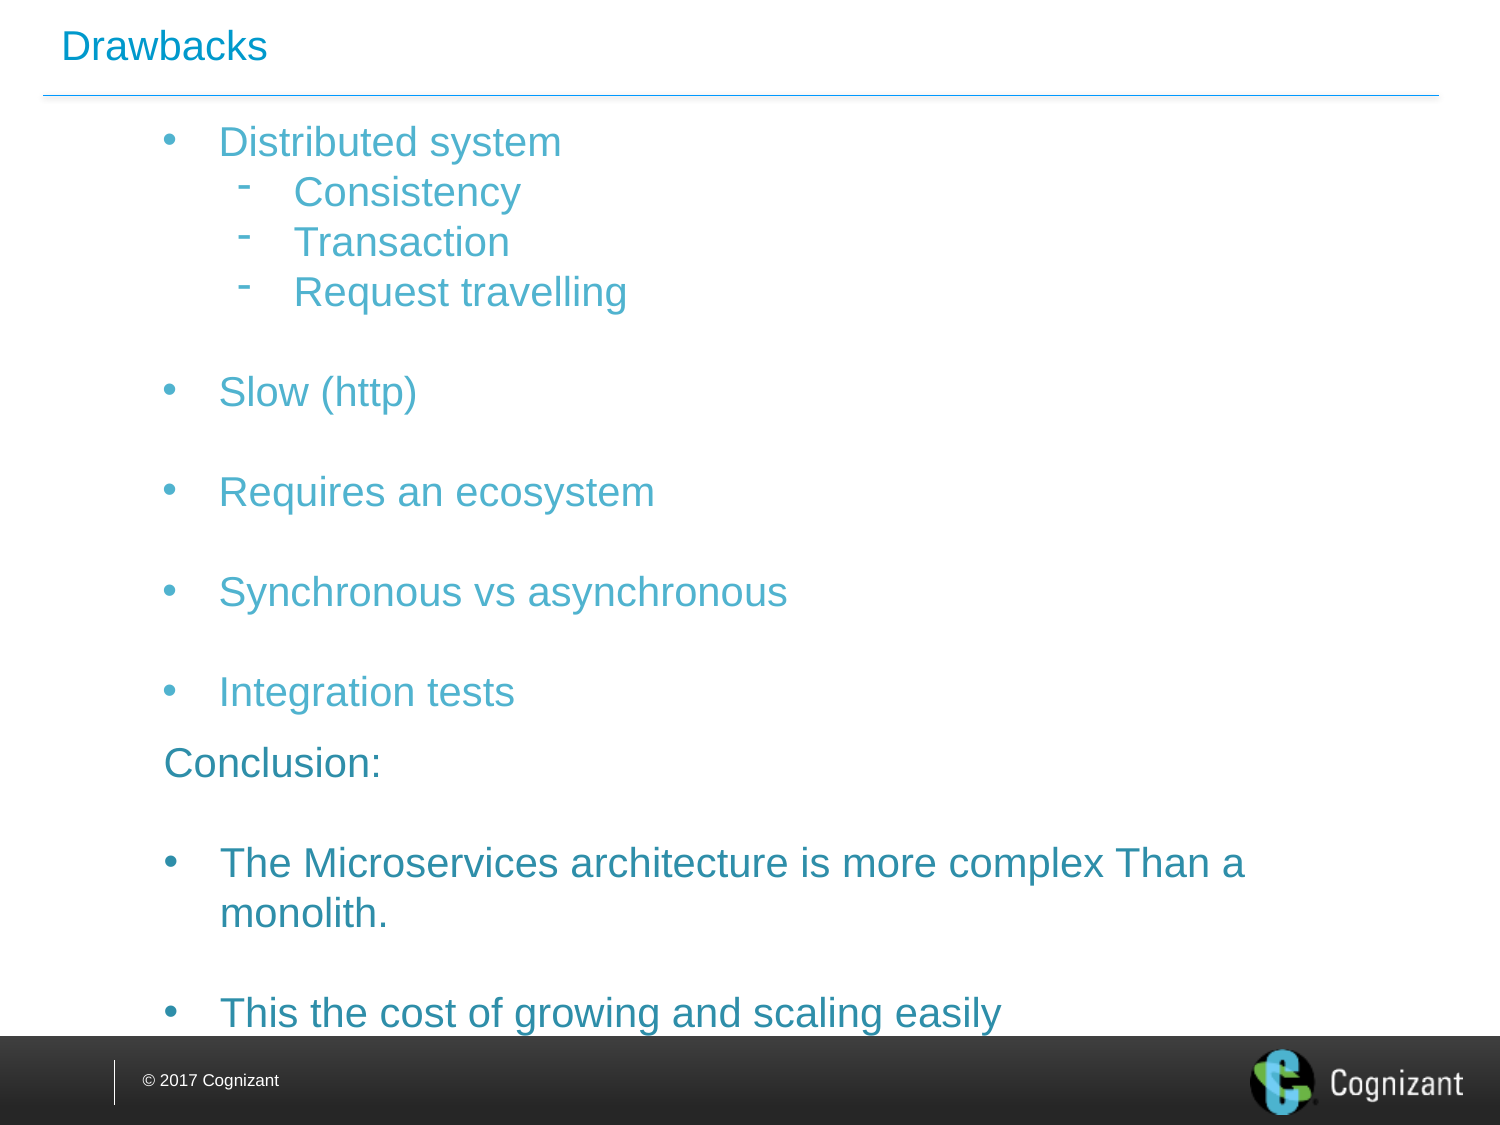

# Drawbacks
Distributed system
Consistency
Transaction
Request travelling

Slow (http)

Requires an ecosystem

Synchronous vs asynchronous

Integration tests
Conclusion:

The Microservices architecture is more complex Than a monolith.

This the cost of growing and scaling easily